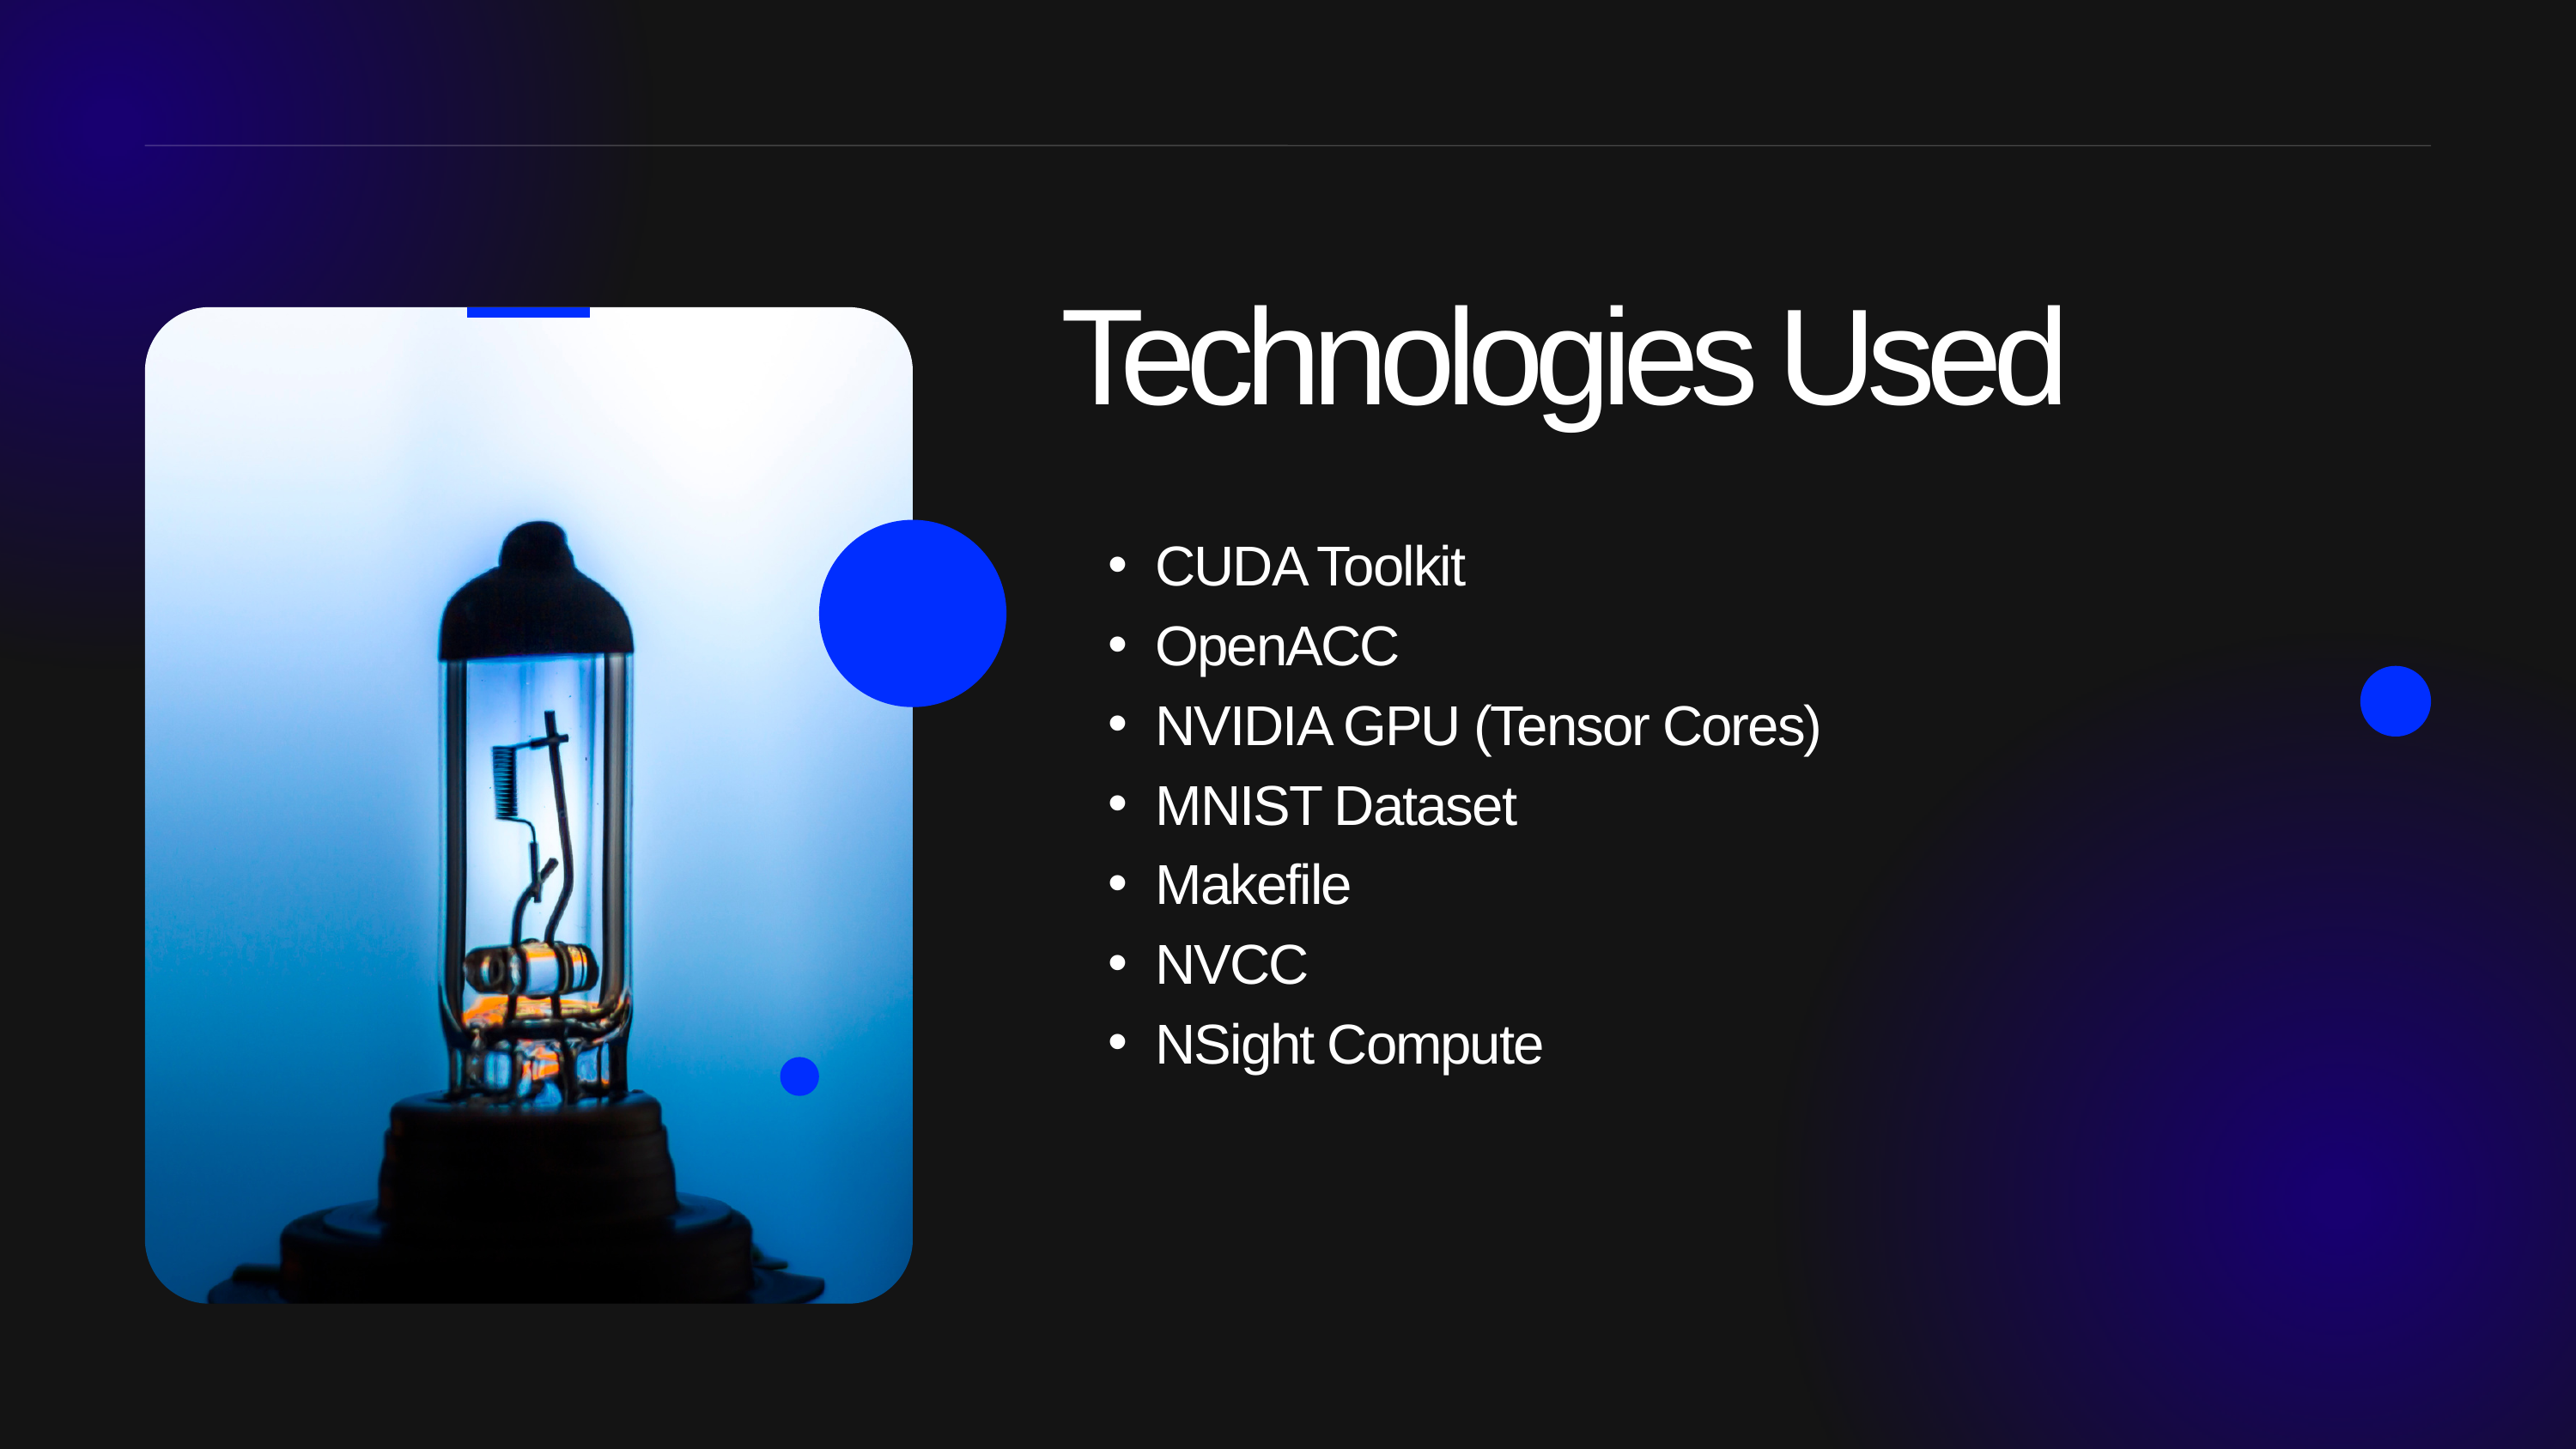

Technologies Used
CUDA Toolkit
OpenACC
NVIDIA GPU (Tensor Cores)
MNIST Dataset
Makefile
NVCC
NSight Compute